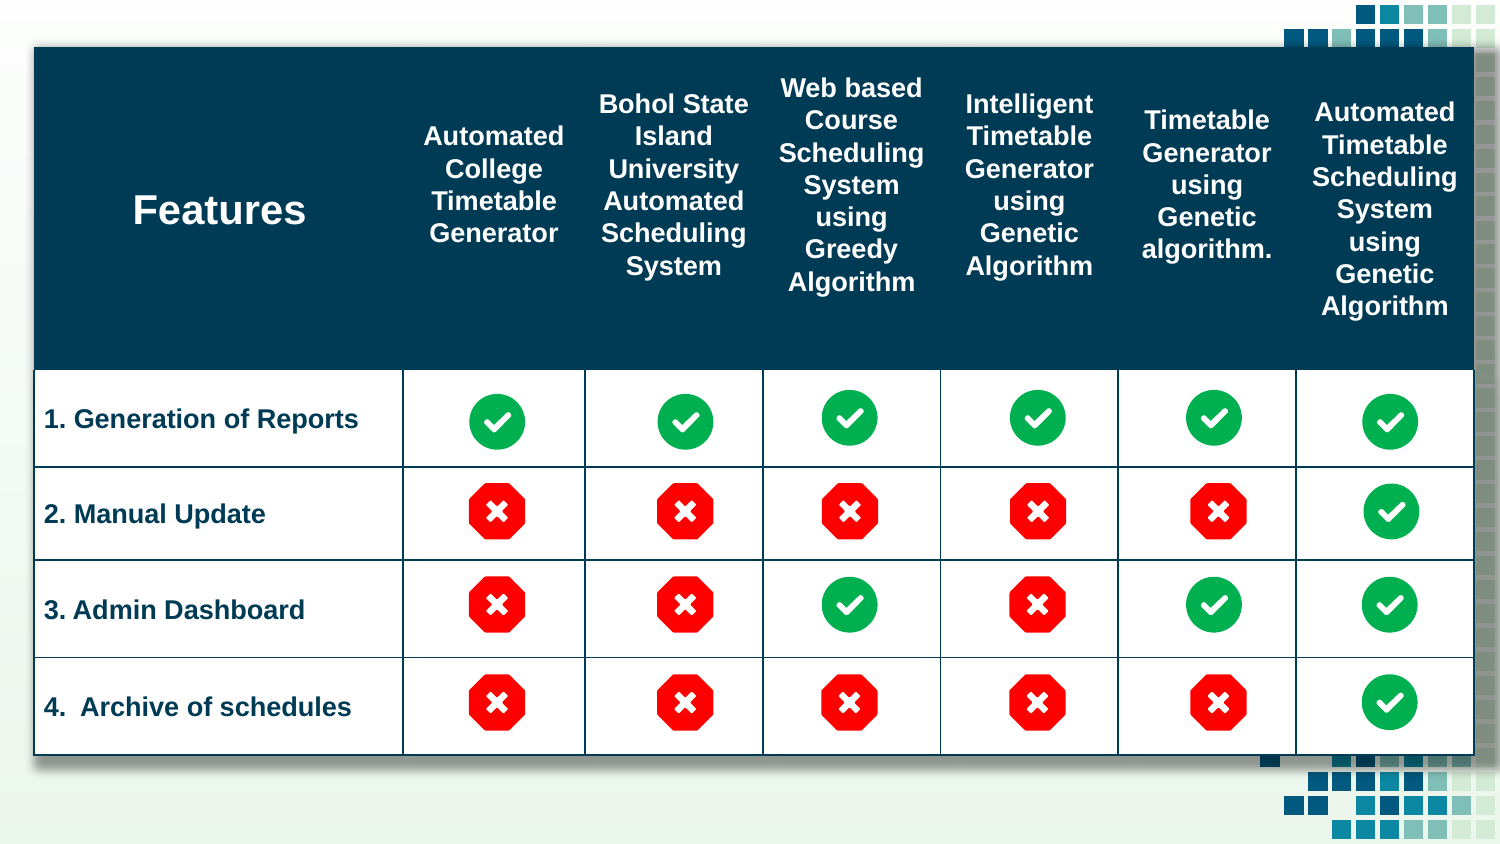

| Features | Automated College Timetable Generator | Bohol State Island University Automated Scheduling System | Web based Course Scheduling System using Greedy Algorithm | Intelligent Timetable Generator using Genetic Algorithm | Timetable Generator using Genetic algorithm. | Automated Timetable Scheduling System using Genetic Algorithm |
| --- | --- | --- | --- | --- | --- | --- |
| 1. Generation of Reports |  |  |  |  |  |  |
| 2. Manual Update |  |  |  |  |  |  |
| 3. Admin Dashboard |  |  |  |  |  |  |
| 4. Archive of schedules |  |  |  |  |  |  |